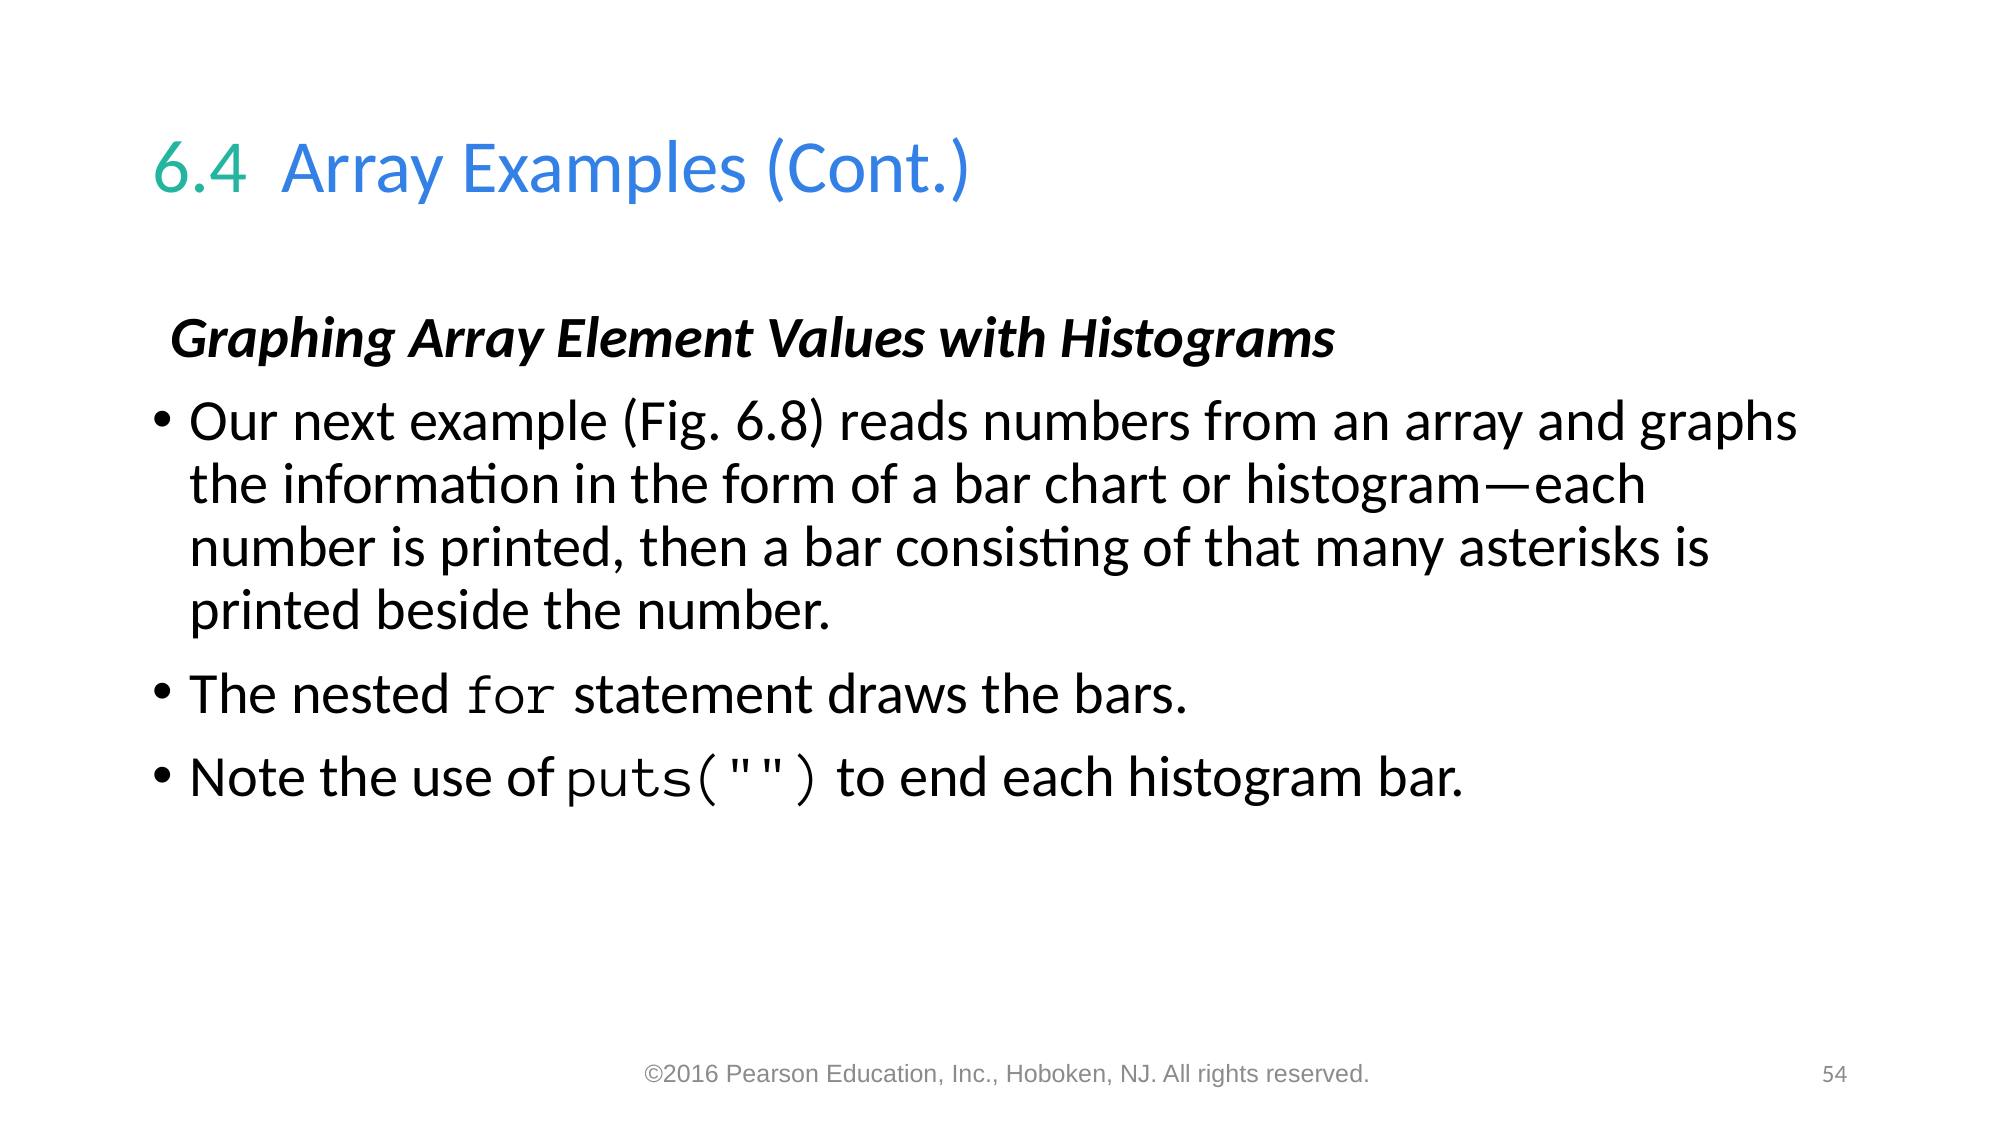

# 6.4  Array Examples (Cont.)
Graphing Array Element Values with Histograms
Our next example (Fig. 6.8) reads numbers from an array and graphs the information in the form of a bar chart or histogram—each number is printed, then a bar consisting of that many asterisks is printed beside the number.
The nested for statement draws the bars.
Note the use of puts("") to end each histogram bar.
54
©2016 Pearson Education, Inc., Hoboken, NJ. All rights reserved.